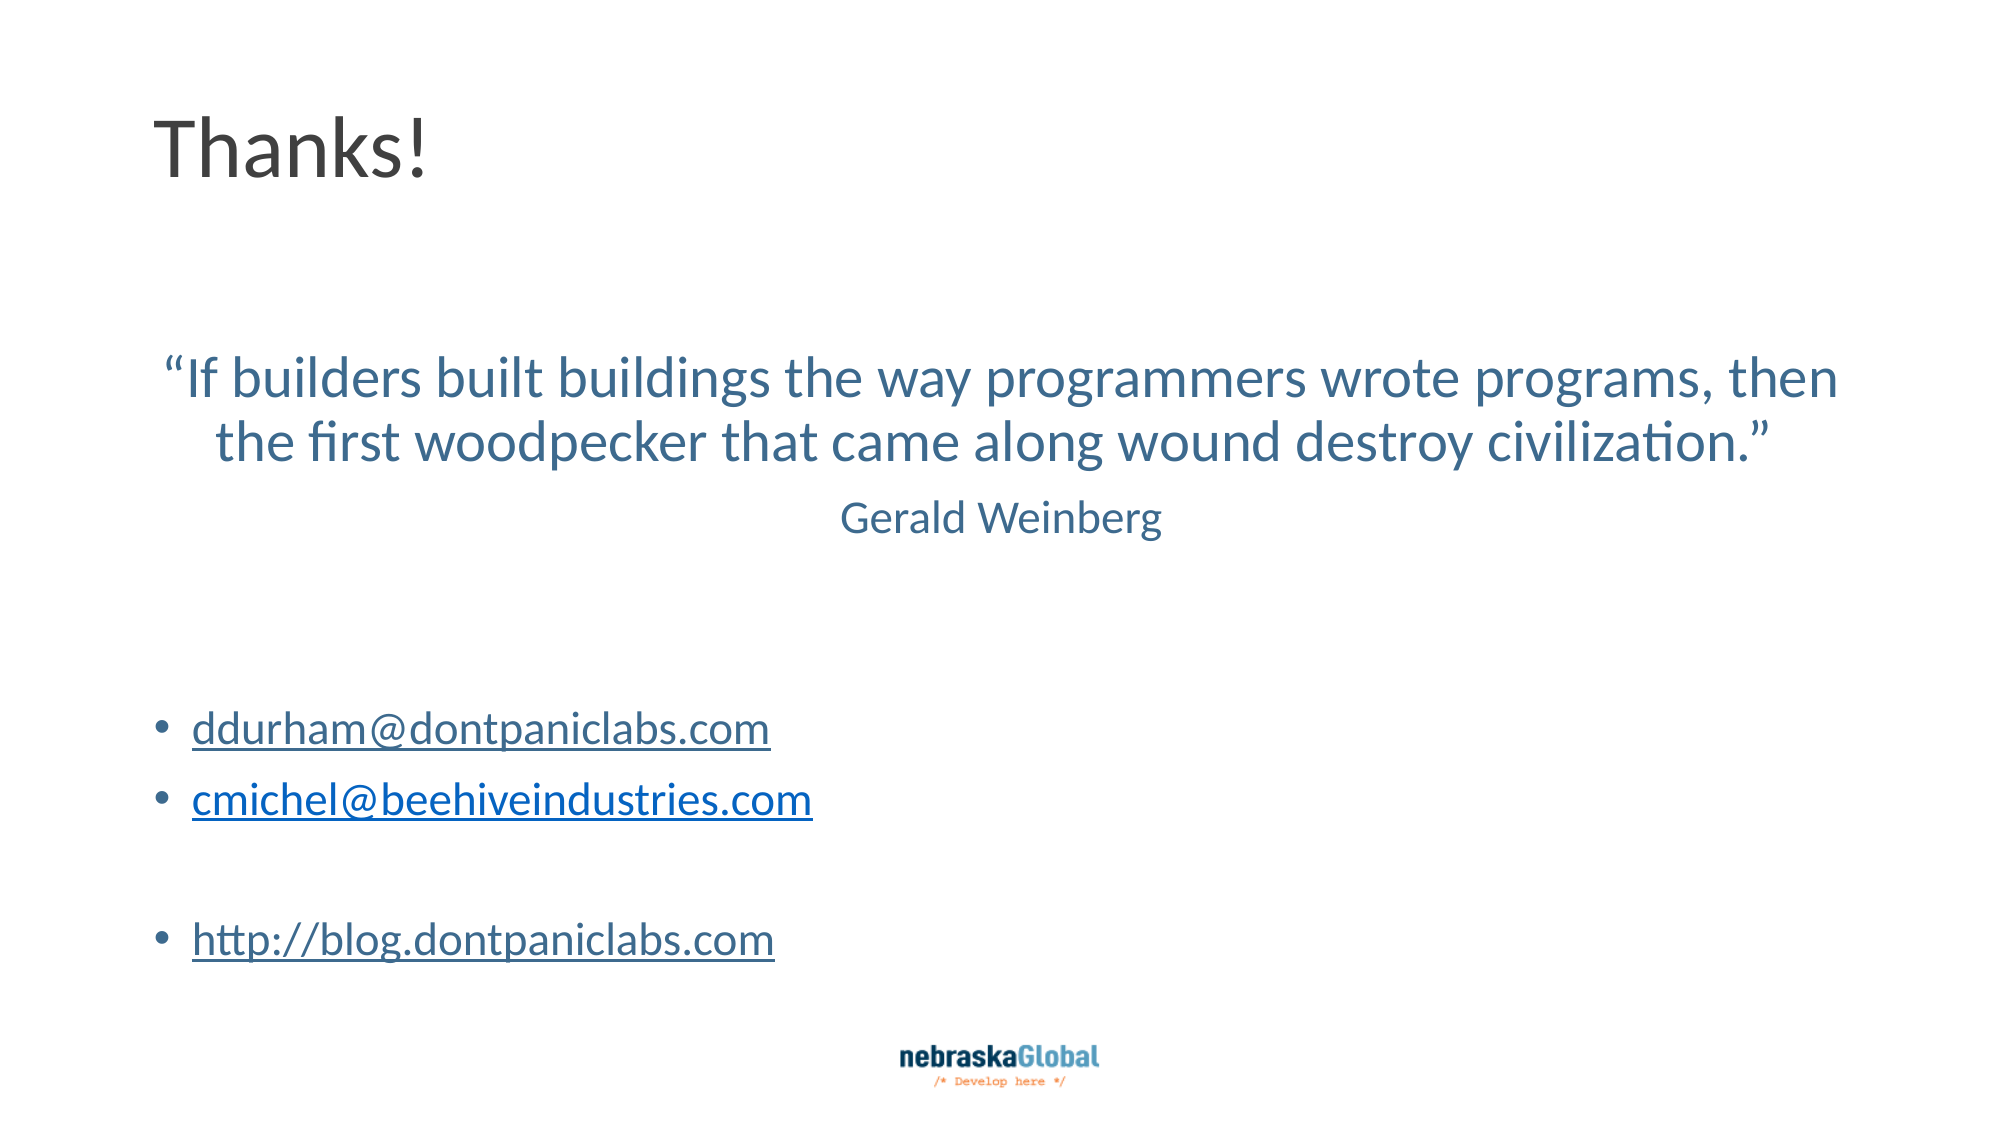

# Thanks!

“If builders built buildings the way programmers wrote programs, then the first woodpecker that came along wound destroy civilization.”
Gerald Weinberg

ddurham@dontpaniclabs.com
cmichel@beehiveindustries.com

http://blog.dontpaniclabs.com